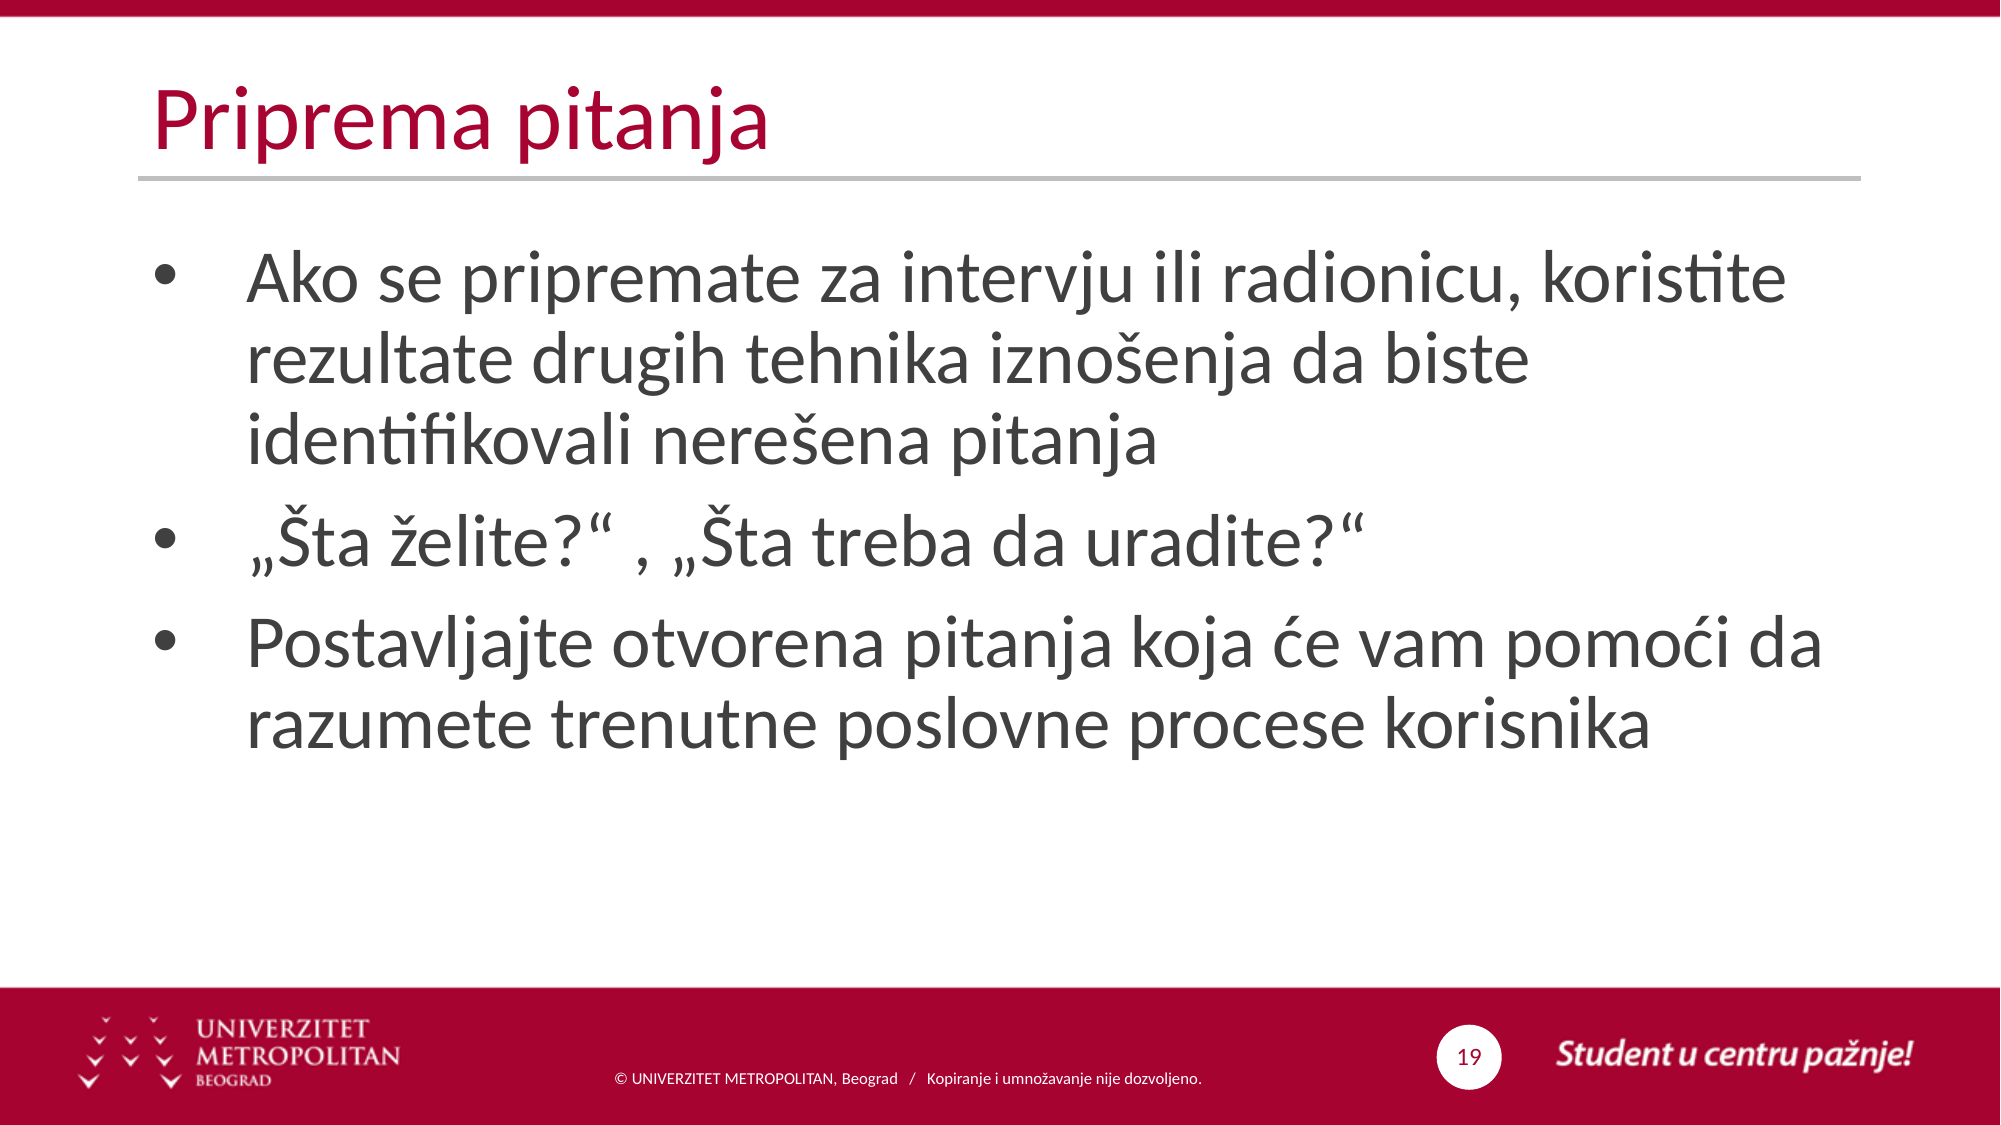

# Priprema pitanja
Ako se pripremate za intervju ili radionicu, koristite rezultate drugih tehnika iznošenja da biste identifikovali nerešena pitanja
„Šta želite?“ , „Šta treba da uradite?“
Postavljajte otvorena pitanja koja će vam pomoći da razumete trenutne poslovne procese korisnika